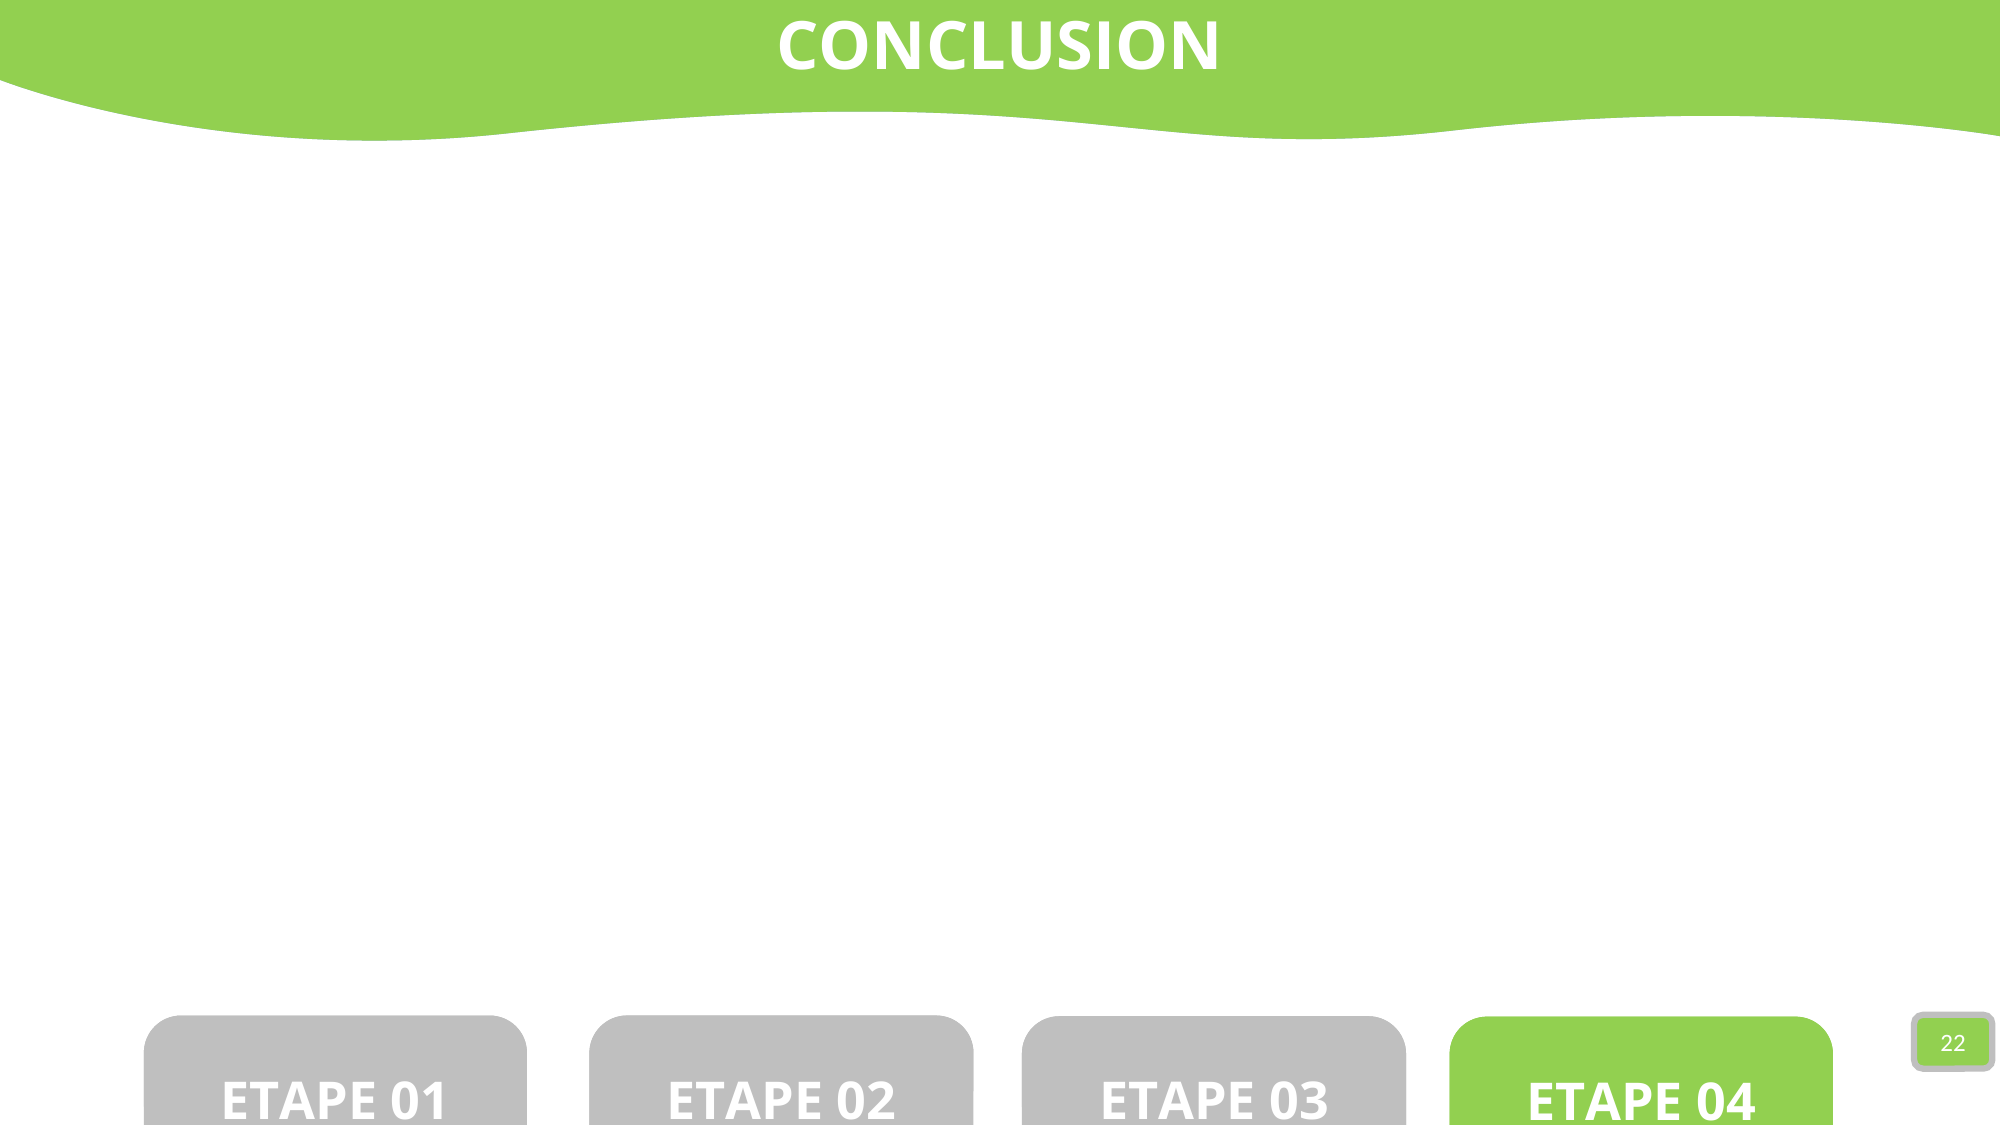

CONCLUSION
22

ETAPE 01

METHODE
CLASSIQUE
ETAPE 02

Deep
Learning
ETAPE 03

Conclusion
ETAPE 04